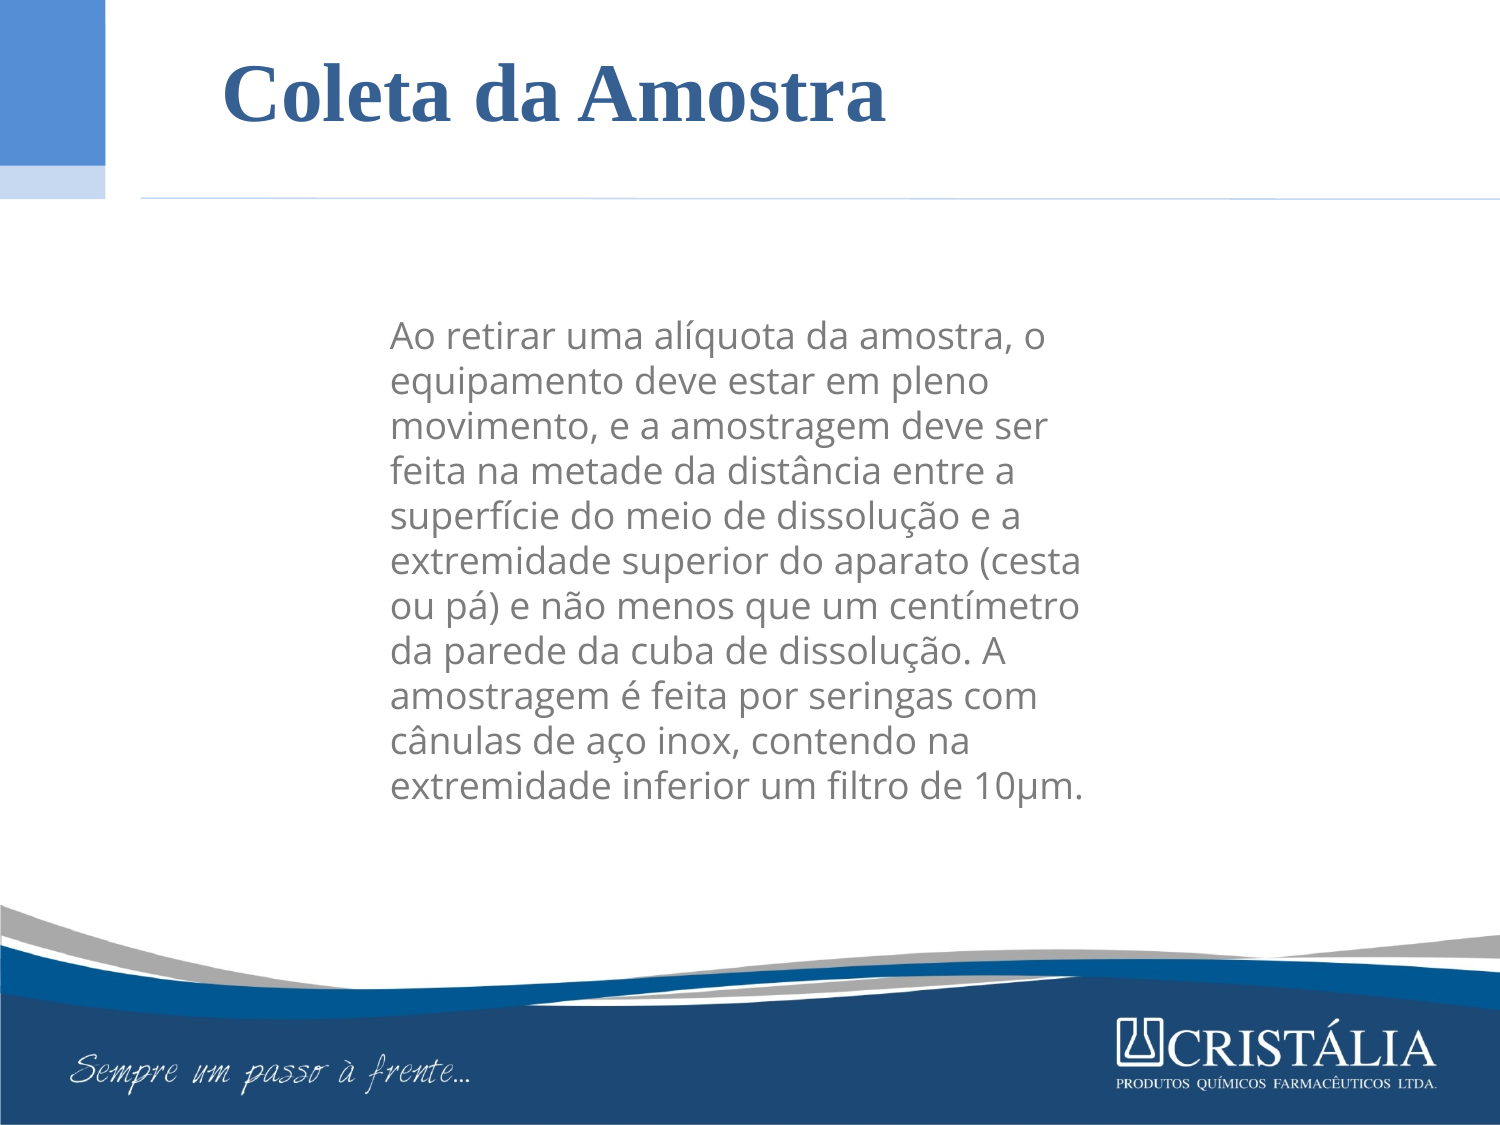

Coleta da Amostra
Ao retirar uma alíquota da amostra, o equipamento deve estar em pleno movimento, e a amostragem deve ser feita na metade da distância entre a superfície do meio de dissolução e a extremidade superior do aparato (cesta ou pá) e não menos que um centímetro da parede da cuba de dissolução. A amostragem é feita por seringas com cânulas de aço inox, contendo na extremidade inferior um filtro de 10μm.